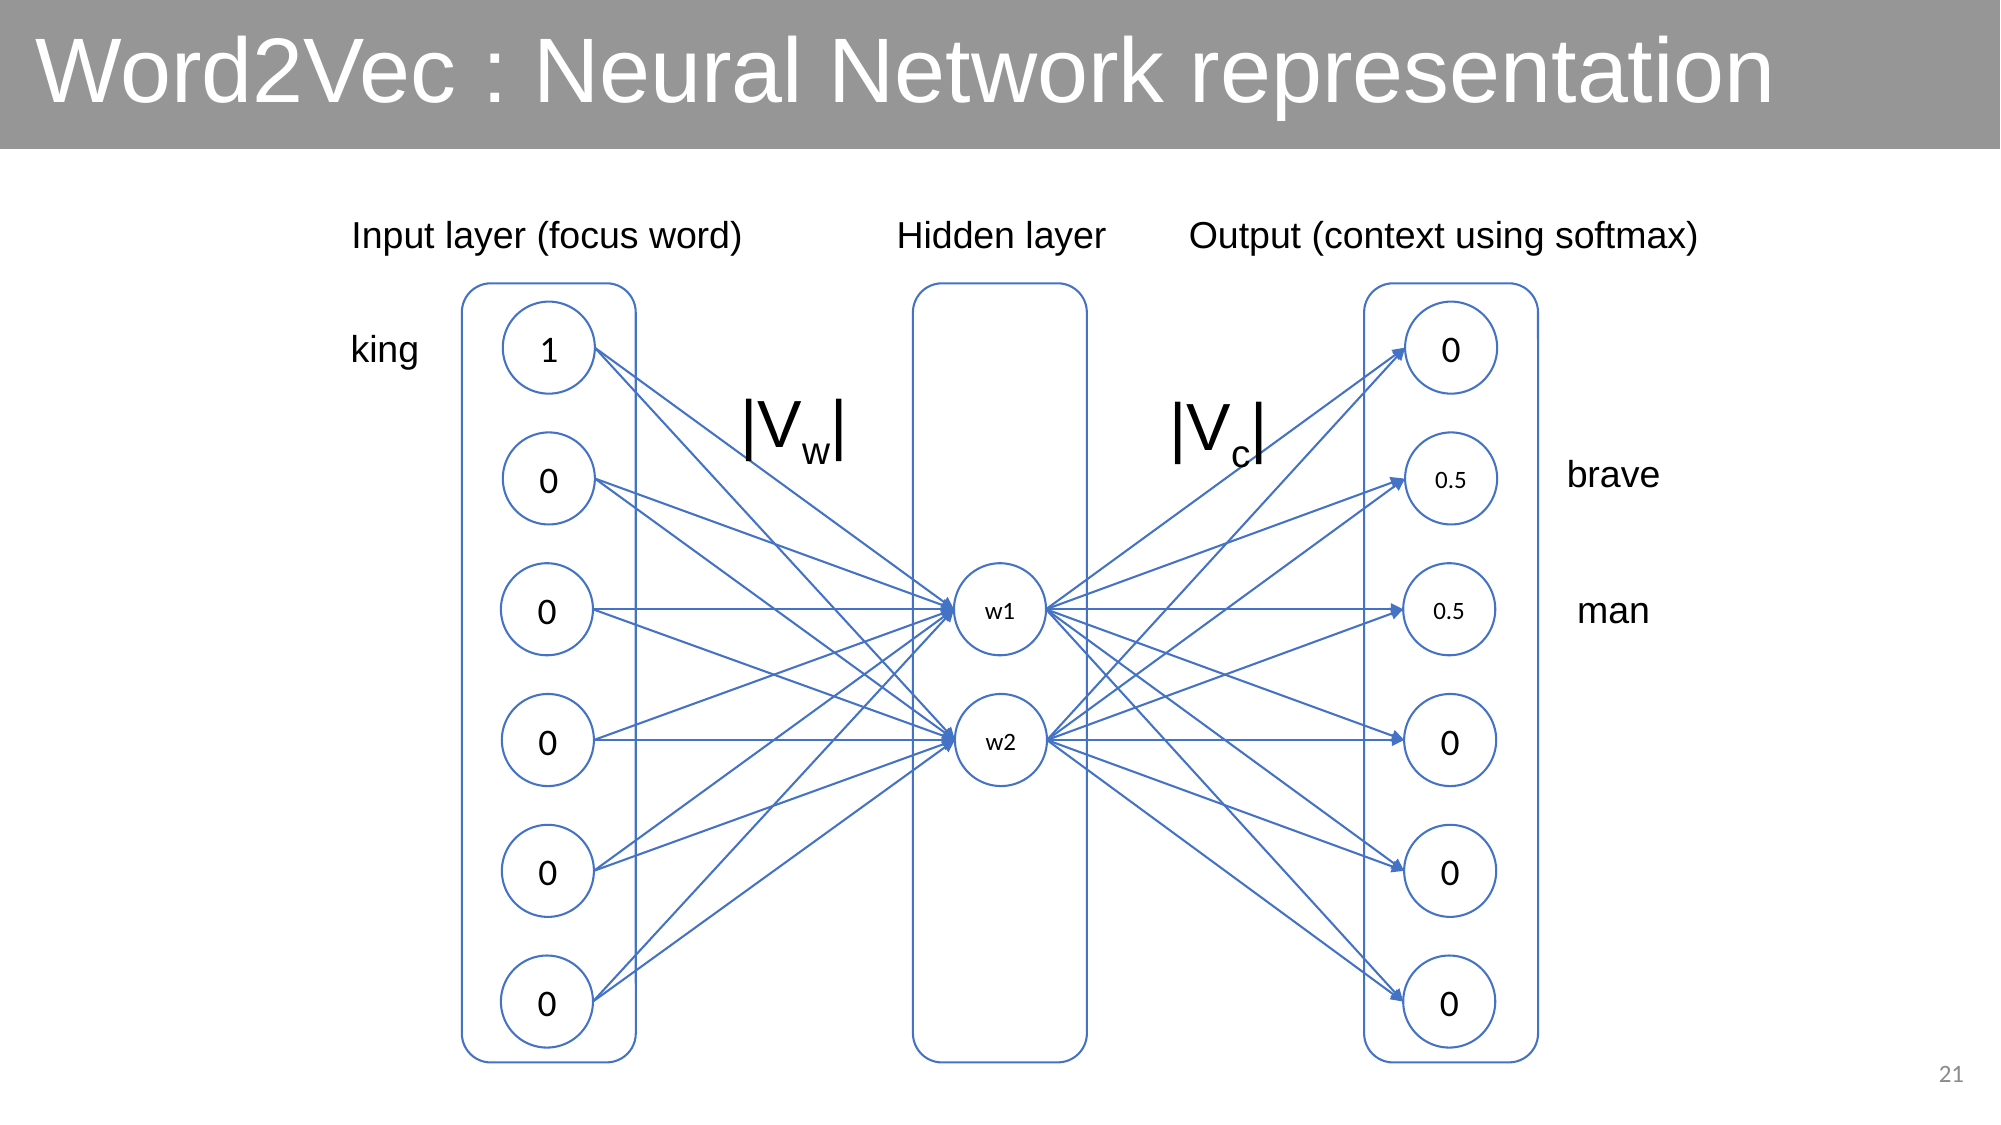

# Word2Vec : Neural Network representation
Input layer (focus word)
Hidden layer
Output (context using softmax)

1
0
king
|Vw|
|Vc|
0
0.5
brave
0
w1
0.5
man
0
w2
0
0
0
0
0
21